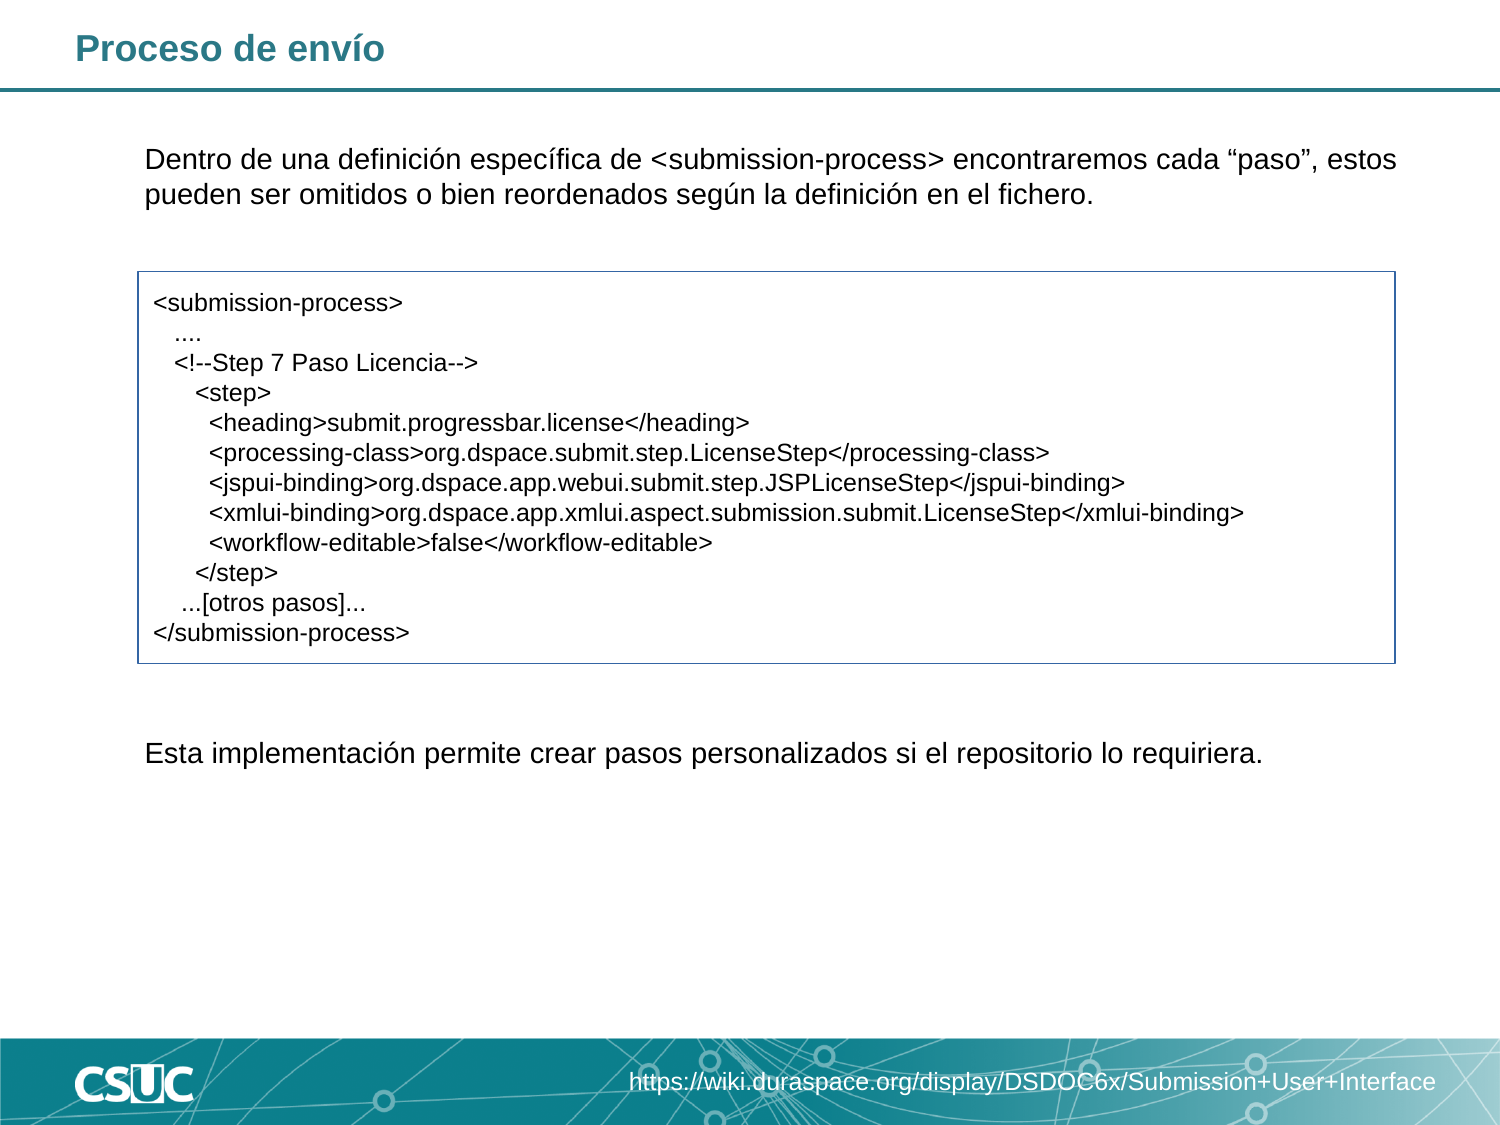

Proceso de envío
Dentro de una definición específica de <submission-process> encontraremos cada “paso”, estos pueden ser omitidos o bien reordenados según la definición en el fichero.

Esta implementación permite crear pasos personalizados si el repositorio lo requiriera.

<submission-process>
   ....
   <!--Step 7 Paso Licencia-->
      <step>
        <heading>submit.progressbar.license</heading>
        <processing-class>org.dspace.submit.step.LicenseStep</processing-class>
        <jspui-binding>org.dspace.app.webui.submit.step.JSPLicenseStep</jspui-binding>
        <xmlui-binding>org.dspace.app.xmlui.aspect.submission.submit.LicenseStep</xmlui-binding>
        <workflow-editable>false</workflow-editable>
      </step>
    ...[otros pasos]...
</submission-process>

https://wiki.duraspace.org/display/DSDOC6x/Submission+User+Interface